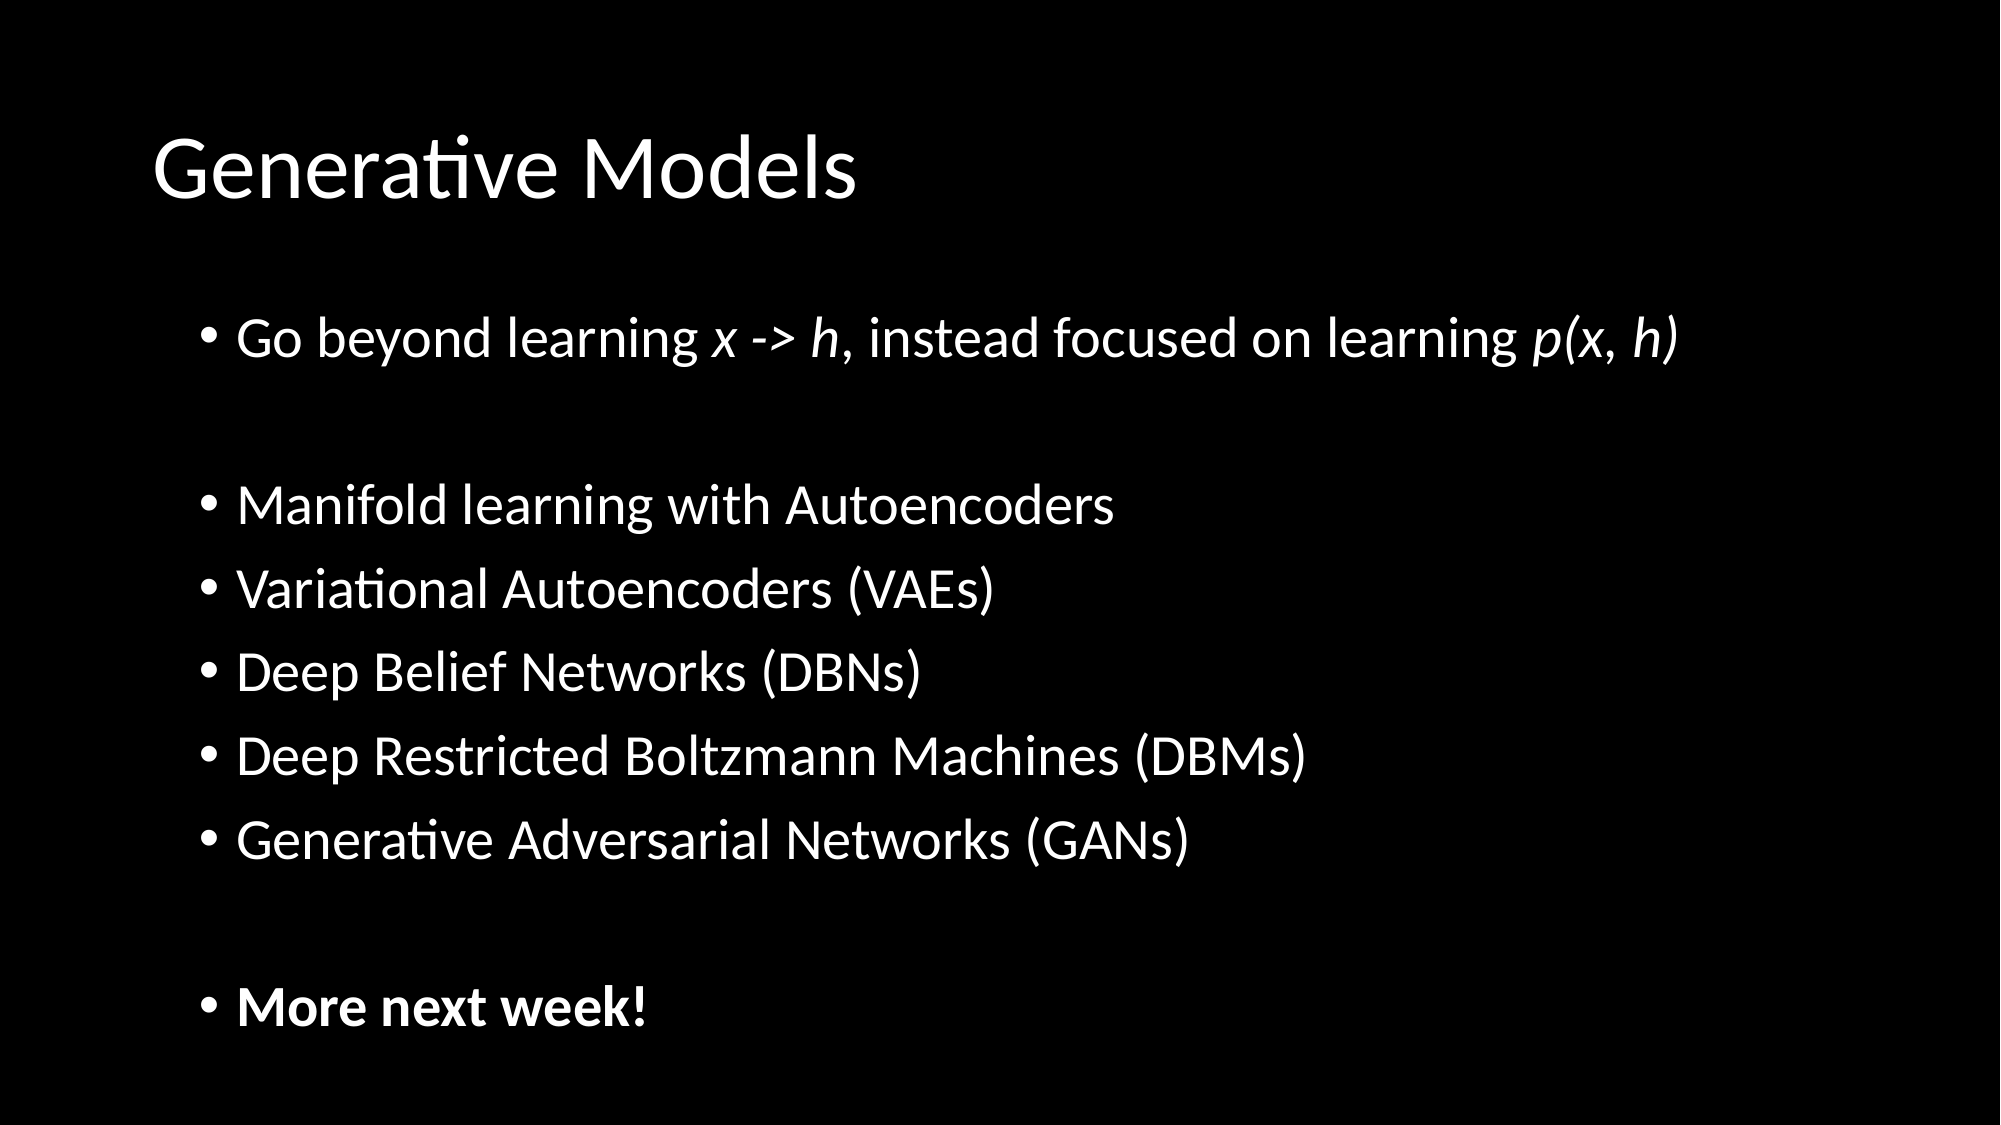

# Generative Models
Go beyond learning x -> h, instead focused on learning p(x, h)

Manifold learning with Autoencoders
Variational Autoencoders (VAEs)
Deep Belief Networks (DBNs)
Deep Restricted Boltzmann Machines (DBMs)
Generative Adversarial Networks (GANs)

More next week!